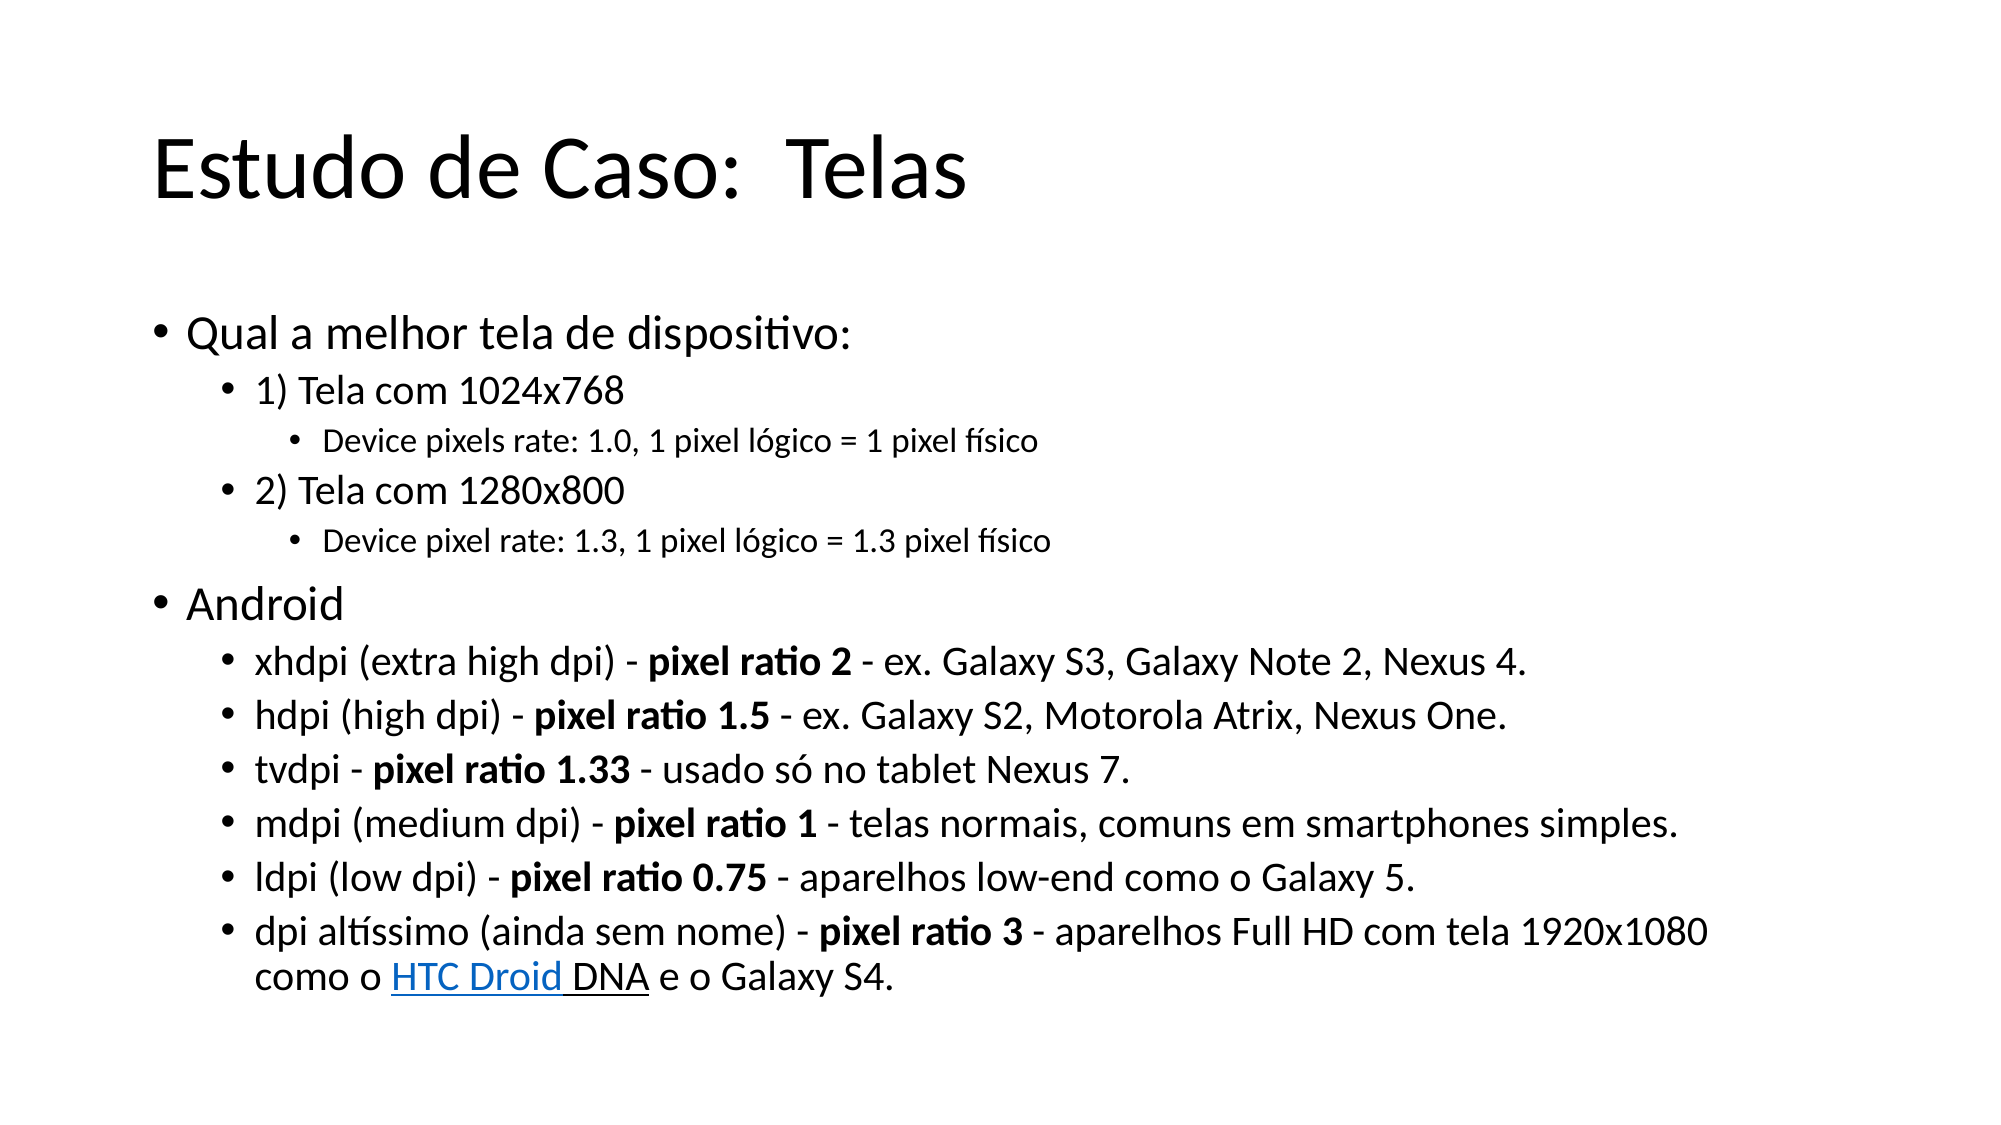

# Estudo de Caso:  Telas
Qual a melhor tela de dispositivo:
1) Tela com 1024x768
Device pixels rate: 1.0, 1 pixel lógico = 1 pixel físico
2) Tela com 1280x800
Device pixel rate: 1.3, 1 pixel lógico = 1.3 pixel físico
Android
xhdpi (extra high dpi) - pixel ratio 2 - ex. Galaxy S3, Galaxy Note 2, Nexus 4.
hdpi (high dpi) - pixel ratio 1.5 - ex. Galaxy S2, Motorola Atrix, Nexus One.
tvdpi - pixel ratio 1.33 - usado só no tablet Nexus 7.
mdpi (medium dpi) - pixel ratio 1 - telas normais, comuns em smartphones simples.
ldpi (low dpi) - pixel ratio 0.75 - aparelhos low-end como o Galaxy 5.
dpi altíssimo (ainda sem nome) - pixel ratio 3 - aparelhos Full HD com tela 1920x1080 como o HTC Droid DNA e o Galaxy S4.